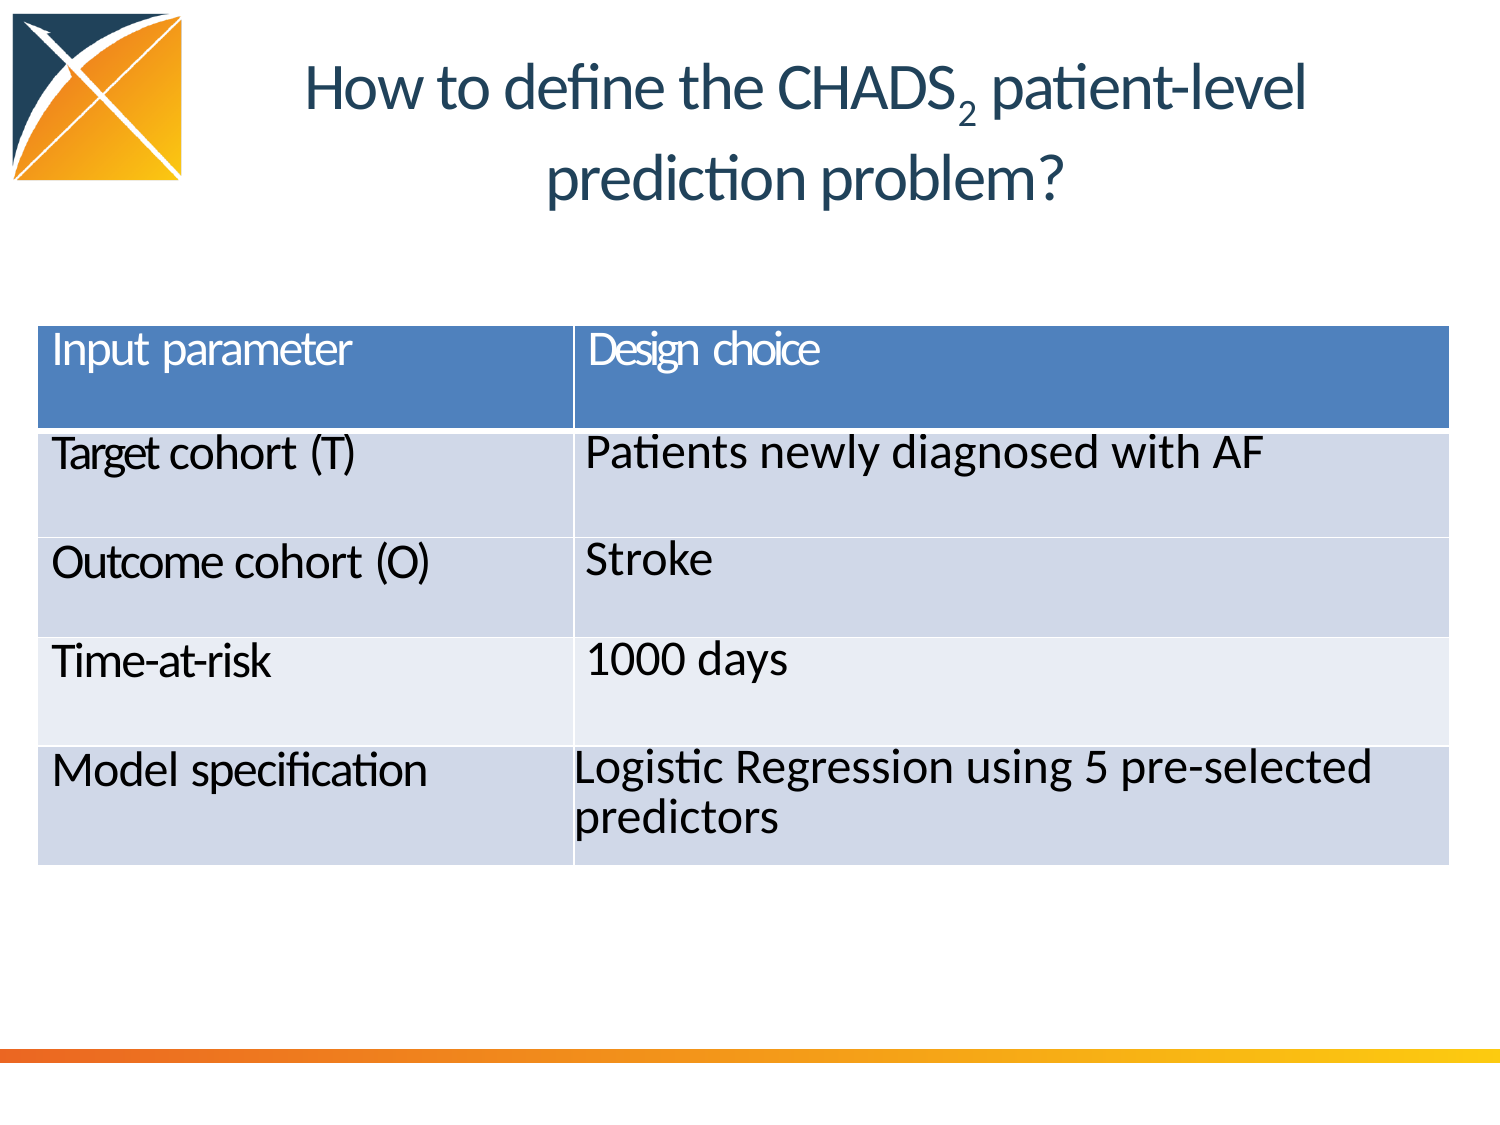

# How to define the CHADS2 patient-level prediction problem?
| Input parameter | Design choice |
| --- | --- |
| Target cohort (T) | Patients newly diagnosed with AF |
| Outcome cohort (O) | Stroke |
| Time-at-risk | 1000 days |
| Model specification | Logistic Regression using 5 pre-selected predictors |